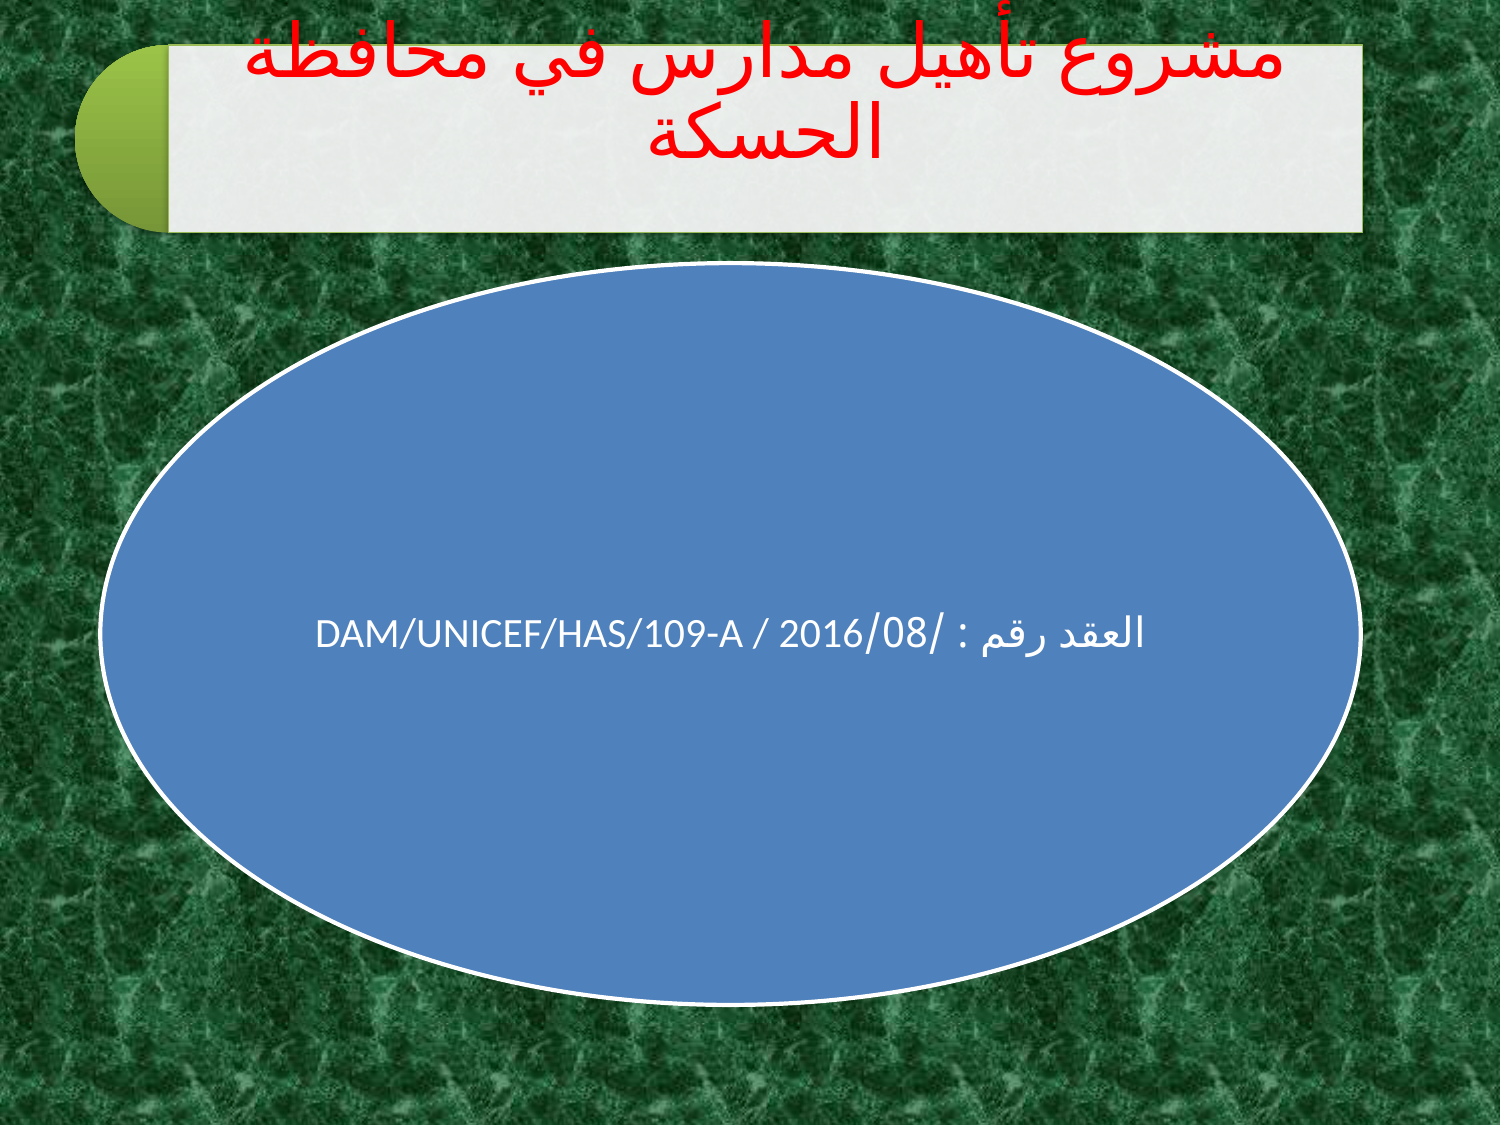

مشروع تأهيل مدارس في محافظة الحسكة
العقد رقم : /08/DAM/UNICEF/HAS/109-A / 2016